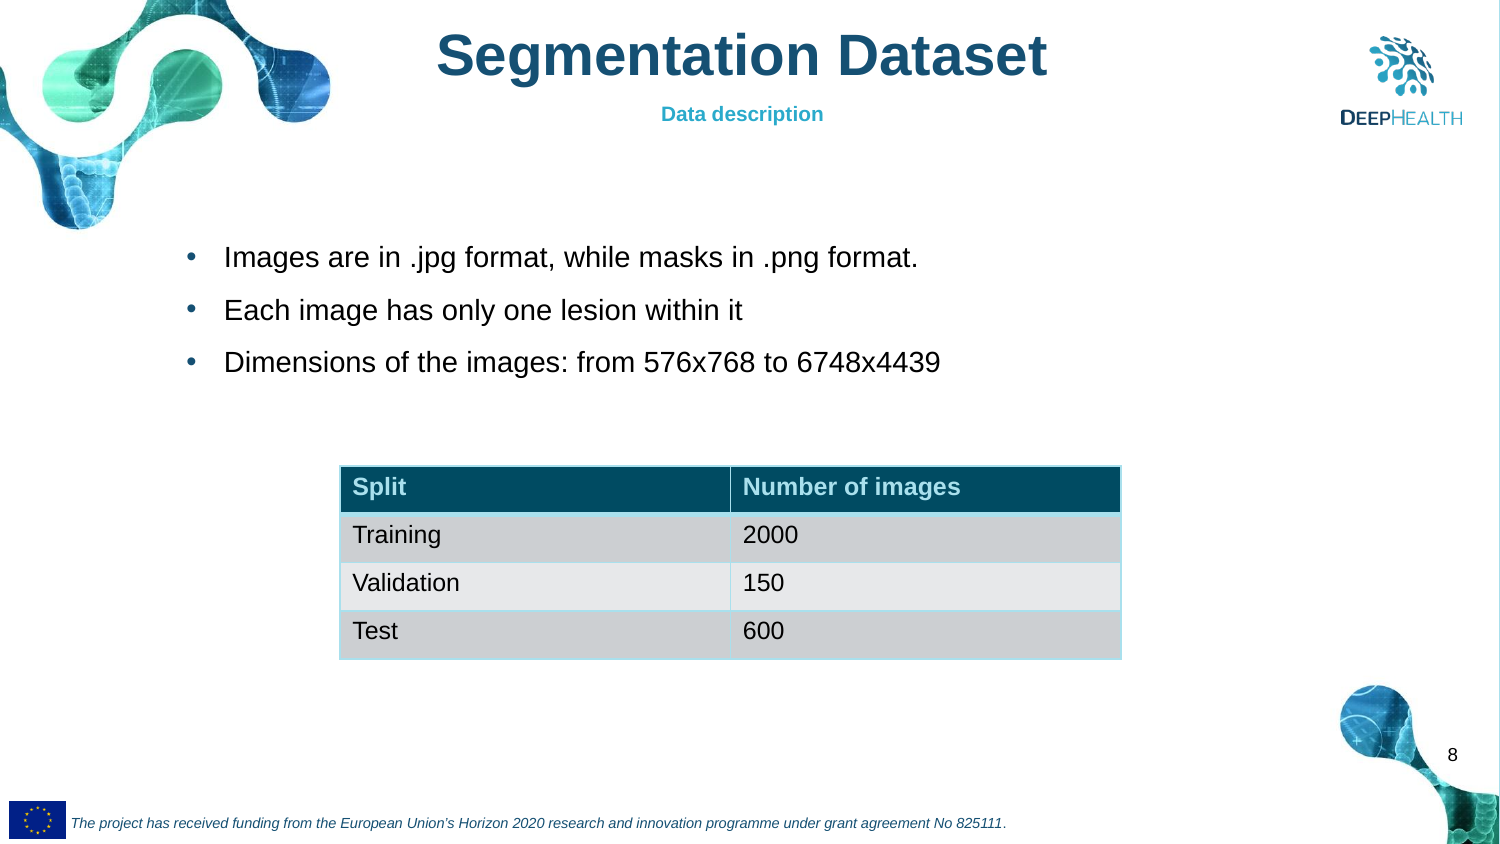

Segmentation Dataset
Data description
Images are in .jpg format, while masks in .png format.
Each image has only one lesion within it
Dimensions of the images: from 576x768 to 6748x4439
| Split | Number of images |
| --- | --- |
| Training | 2000 |
| Validation | 150 |
| Test | 600 |